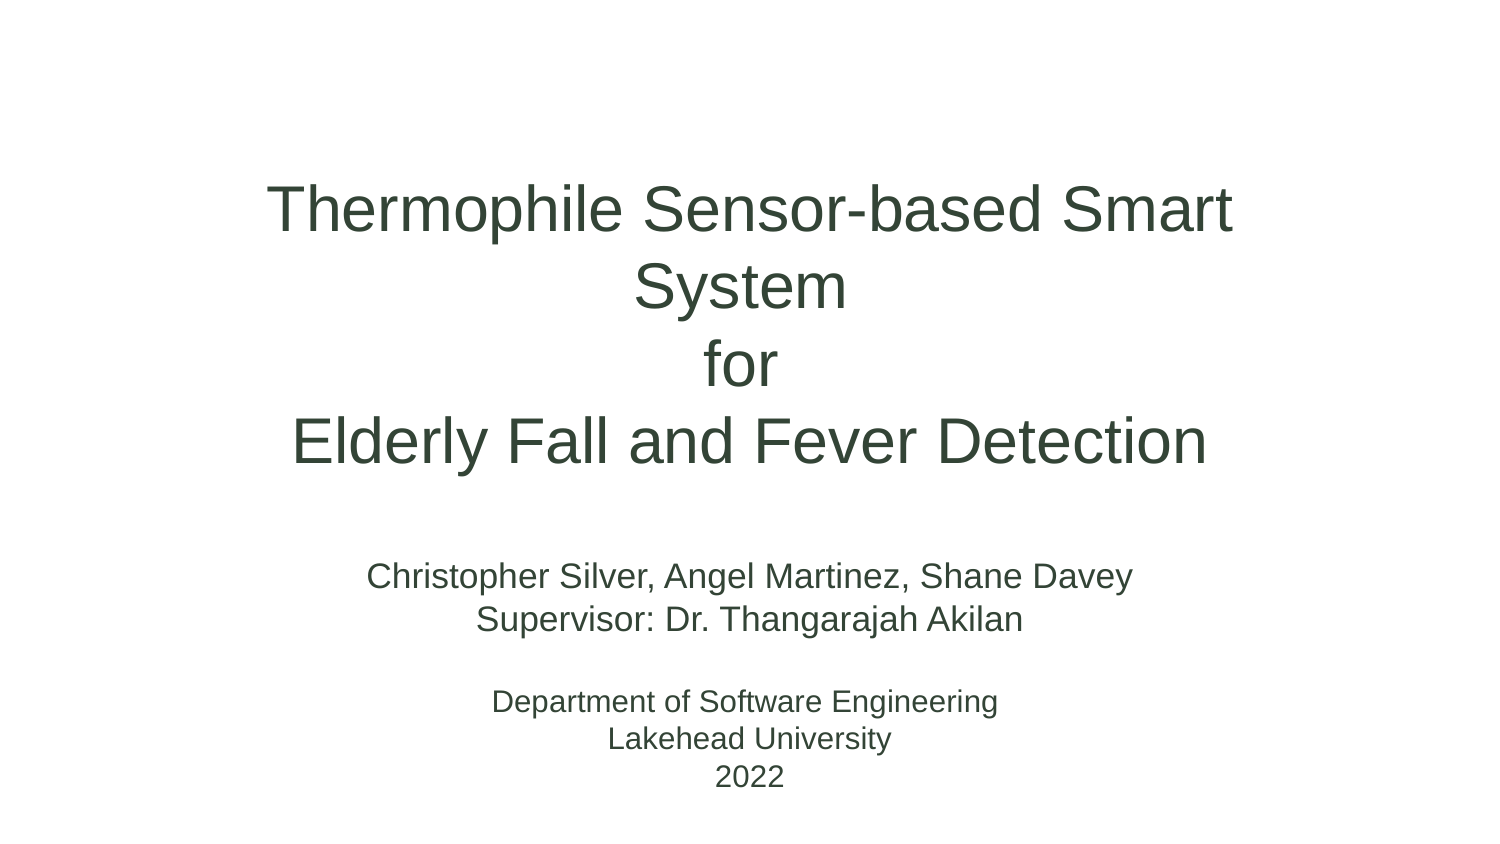

# Thermophile Sensor-based Smart System
for
Elderly Fall and Fever Detection
Christopher Silver, Angel Martinez, Shane Davey
Supervisor: Dr. Thangarajah Akilan

Department of Software Engineering
Lakehead University
2022